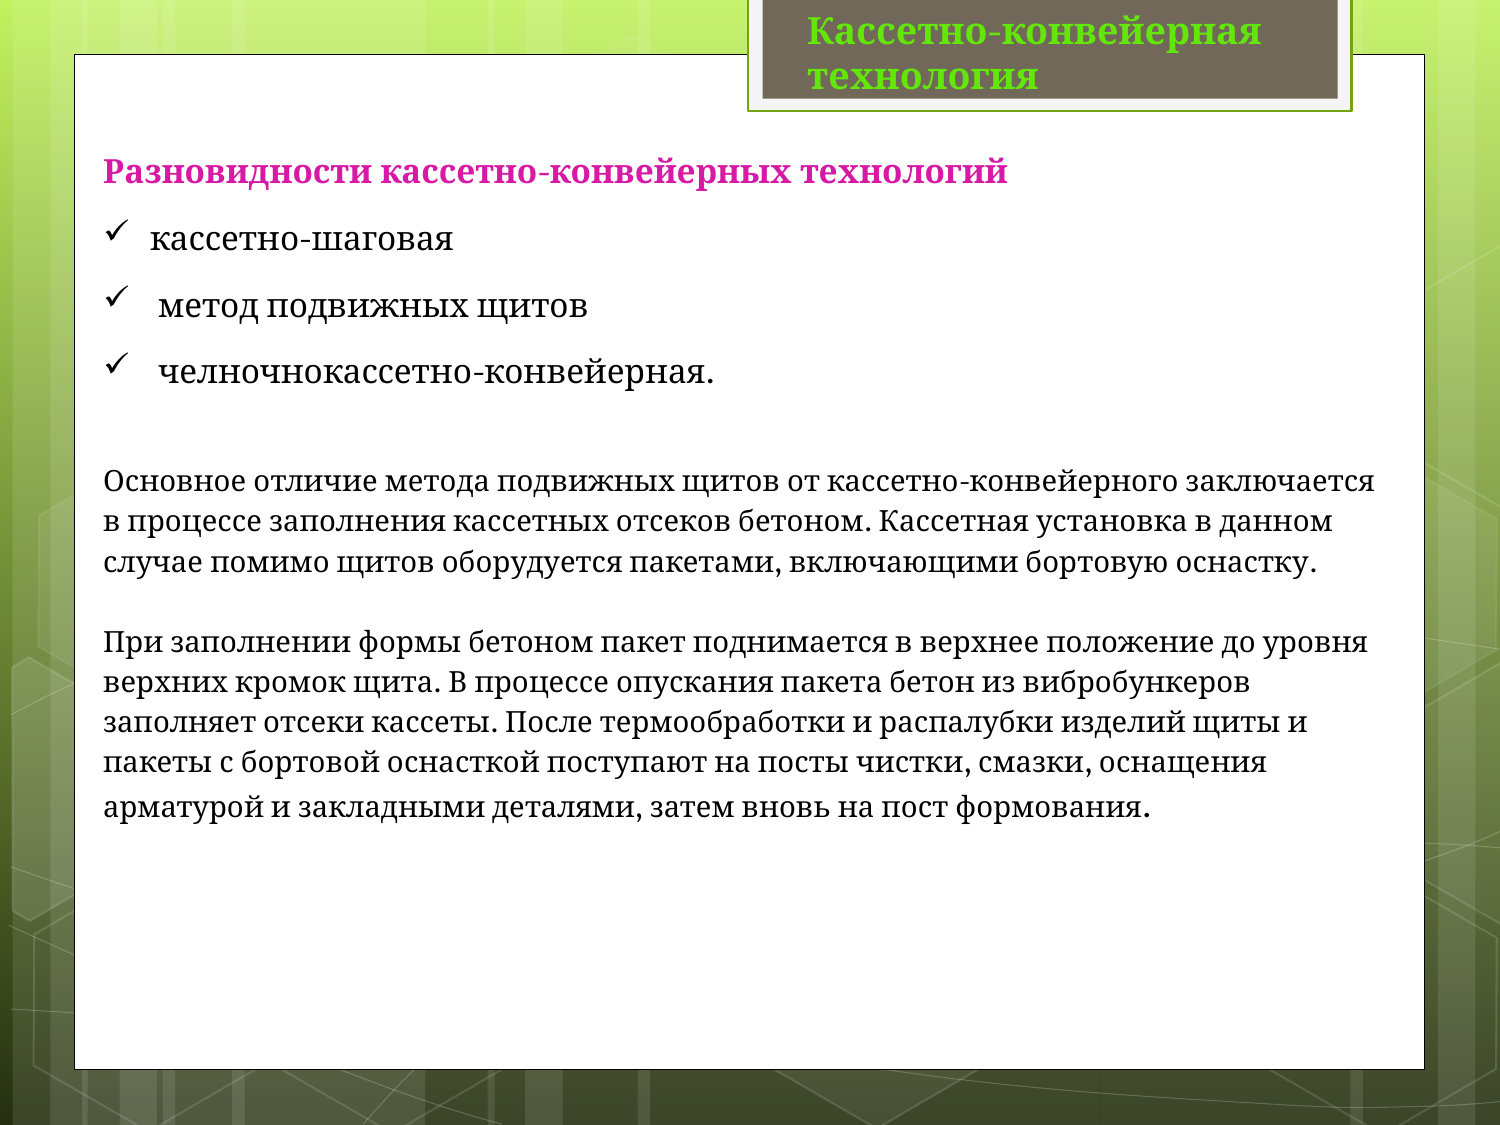

Кассетно-конвейерная
технология
Разновидности кассетно-конвейерных технологий
кассетно-шаговая
 метод подвижных щитов
 челночнокассетно-конвейерная.
Основное отличие метода подвижных щитов от кассетно-конвейерного заключается в процессе заполнения кассетных отсеков бетоном. Кассетная установка в данном случае помимо щитов оборудуется пакетами, включающими бортовую оснастку.
При заполнении формы бетоном пакет поднимается в верхнее положение до уровня верхних кромок щита. В процессе опускания пакета бетон из вибробункеров заполняет отсеки кассеты. После термообработки и распалубки изделий щиты и пакеты с бортовой оснасткой поступают на посты чистки, смазки, оснащения арматурой и закладными деталями, затем вновь на пост формования.